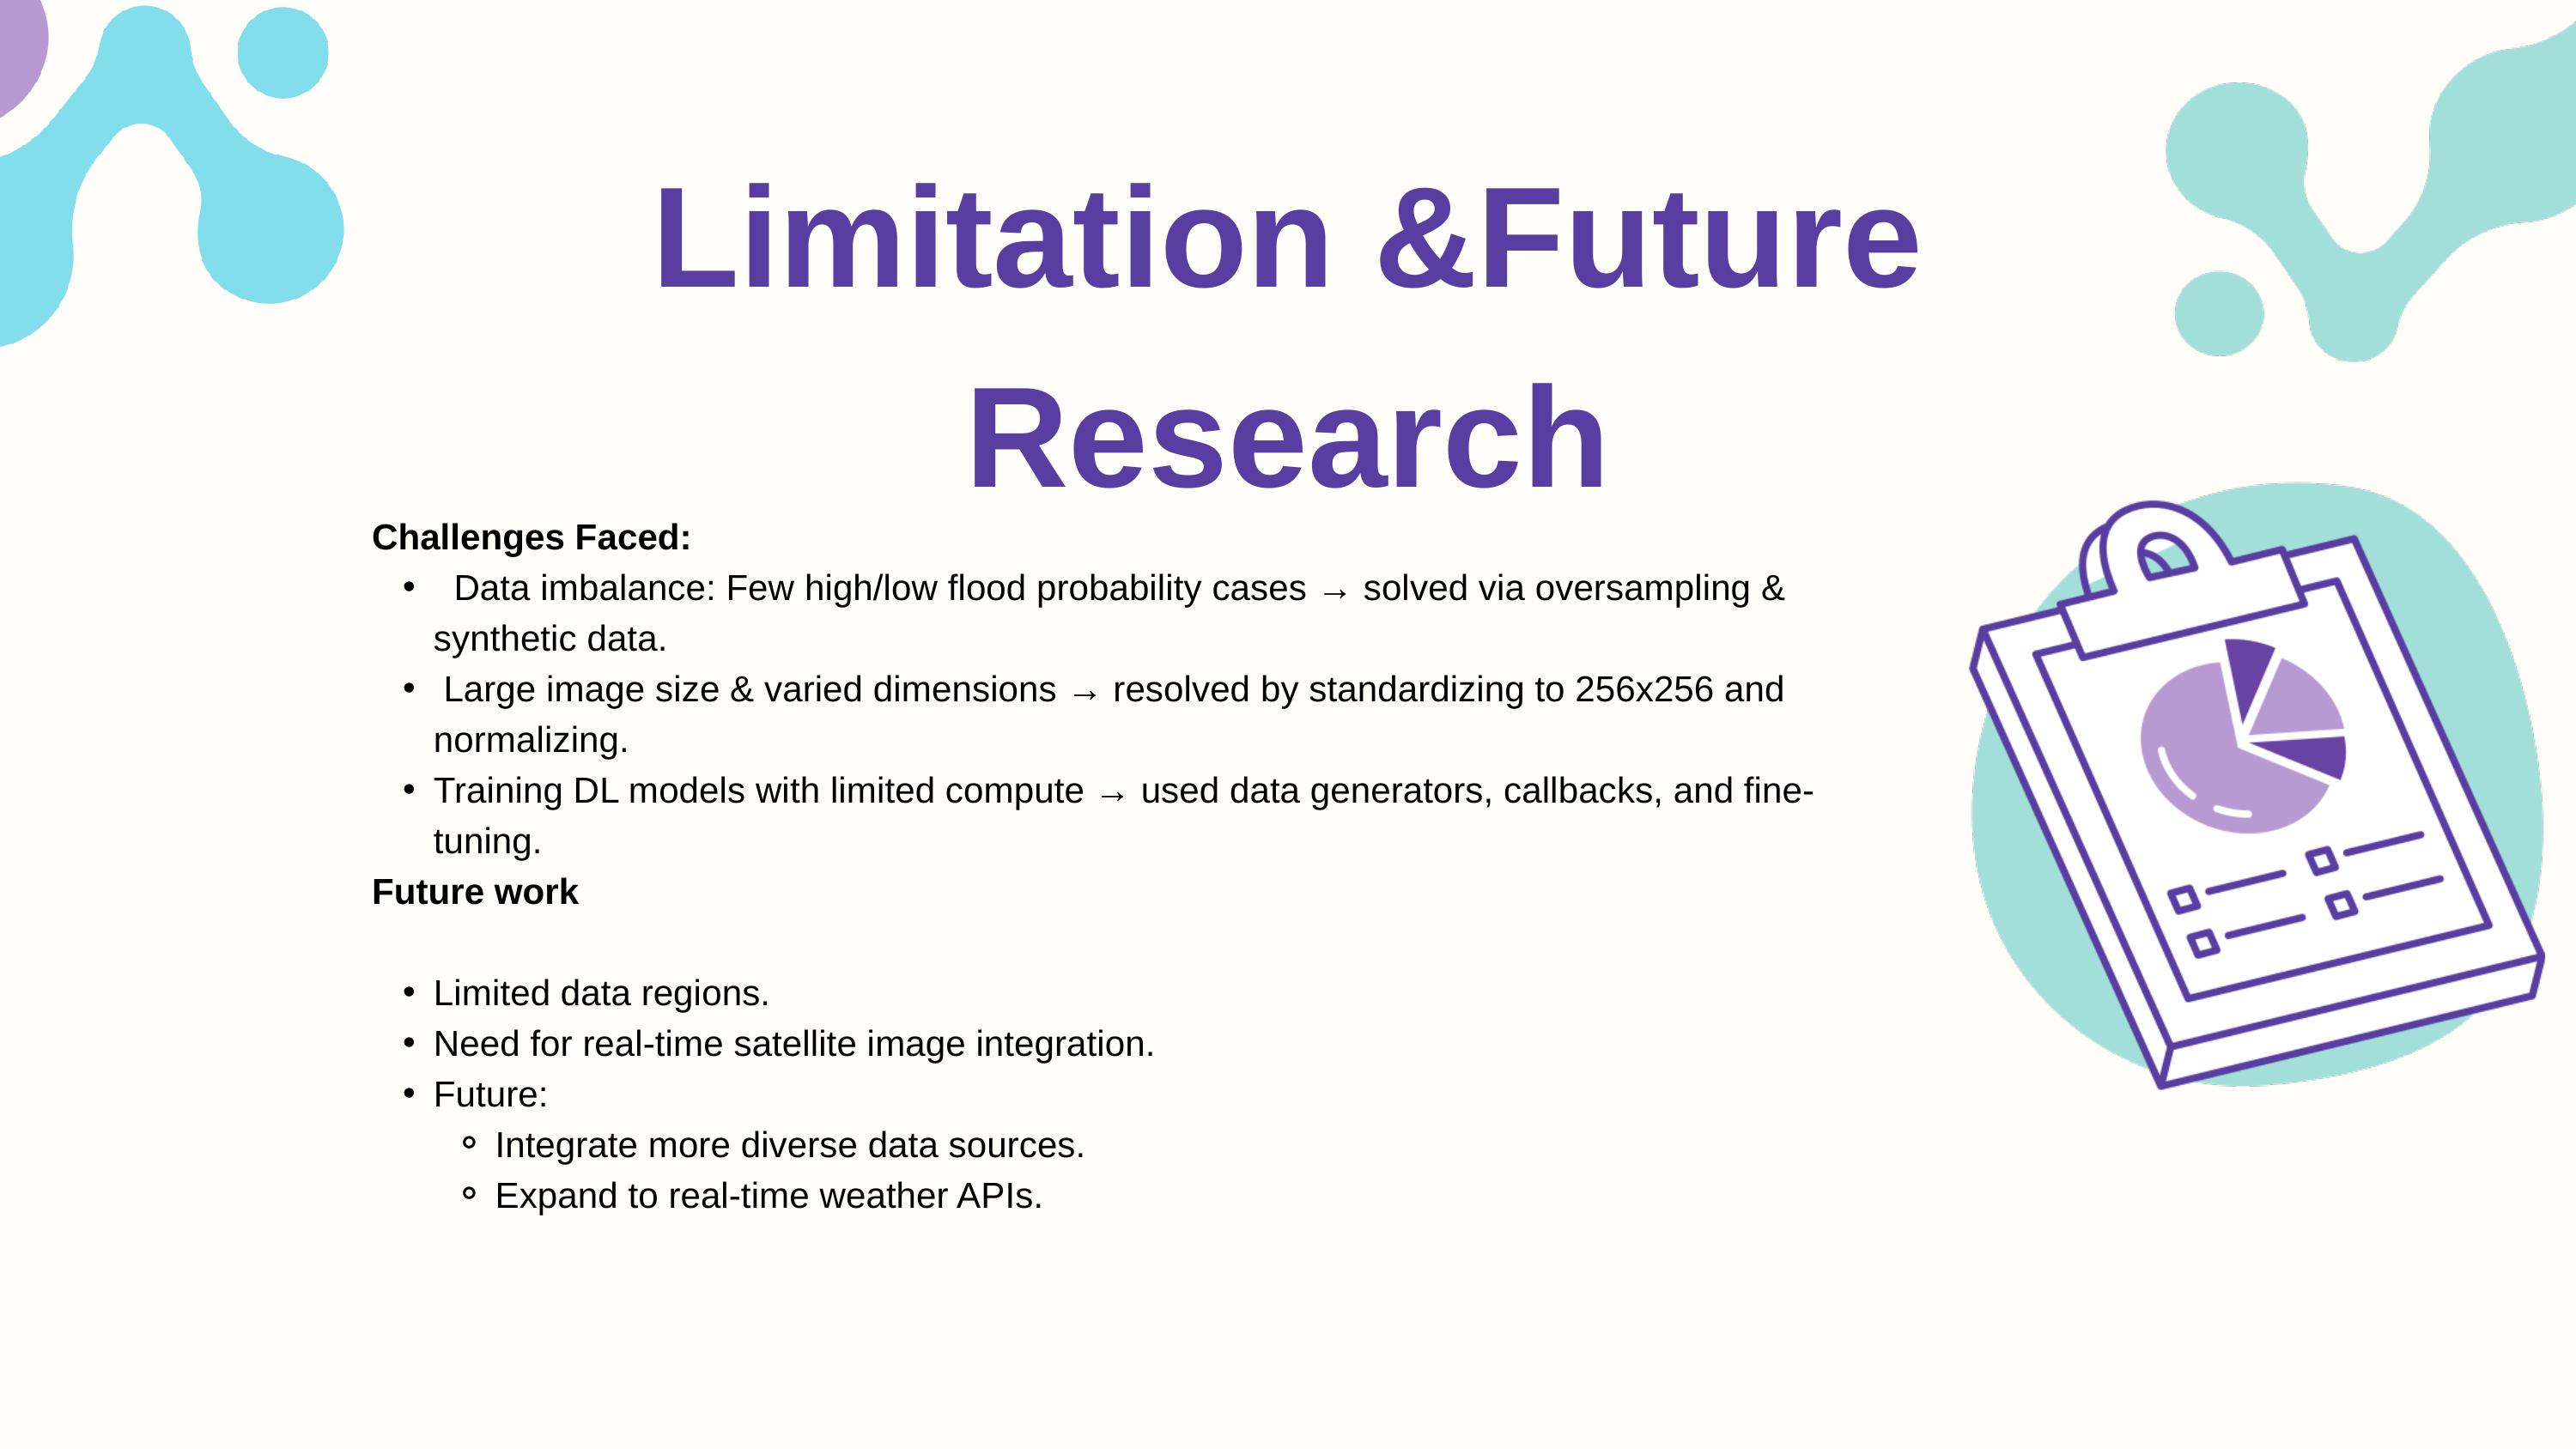

Limitation &Future Research

Challenges Faced:
  Data imbalance: Few high/low flood probability cases → solved via oversampling & synthetic data.
 Large image size & varied dimensions → resolved by standardizing to 256x256 and normalizing.
Training DL models with limited compute → used data generators, callbacks, and fine-tuning.
Future work

Limited data regions.
Need for real-time satellite image integration.
Future:
Integrate more diverse data sources.
Expand to real-time weather APIs.